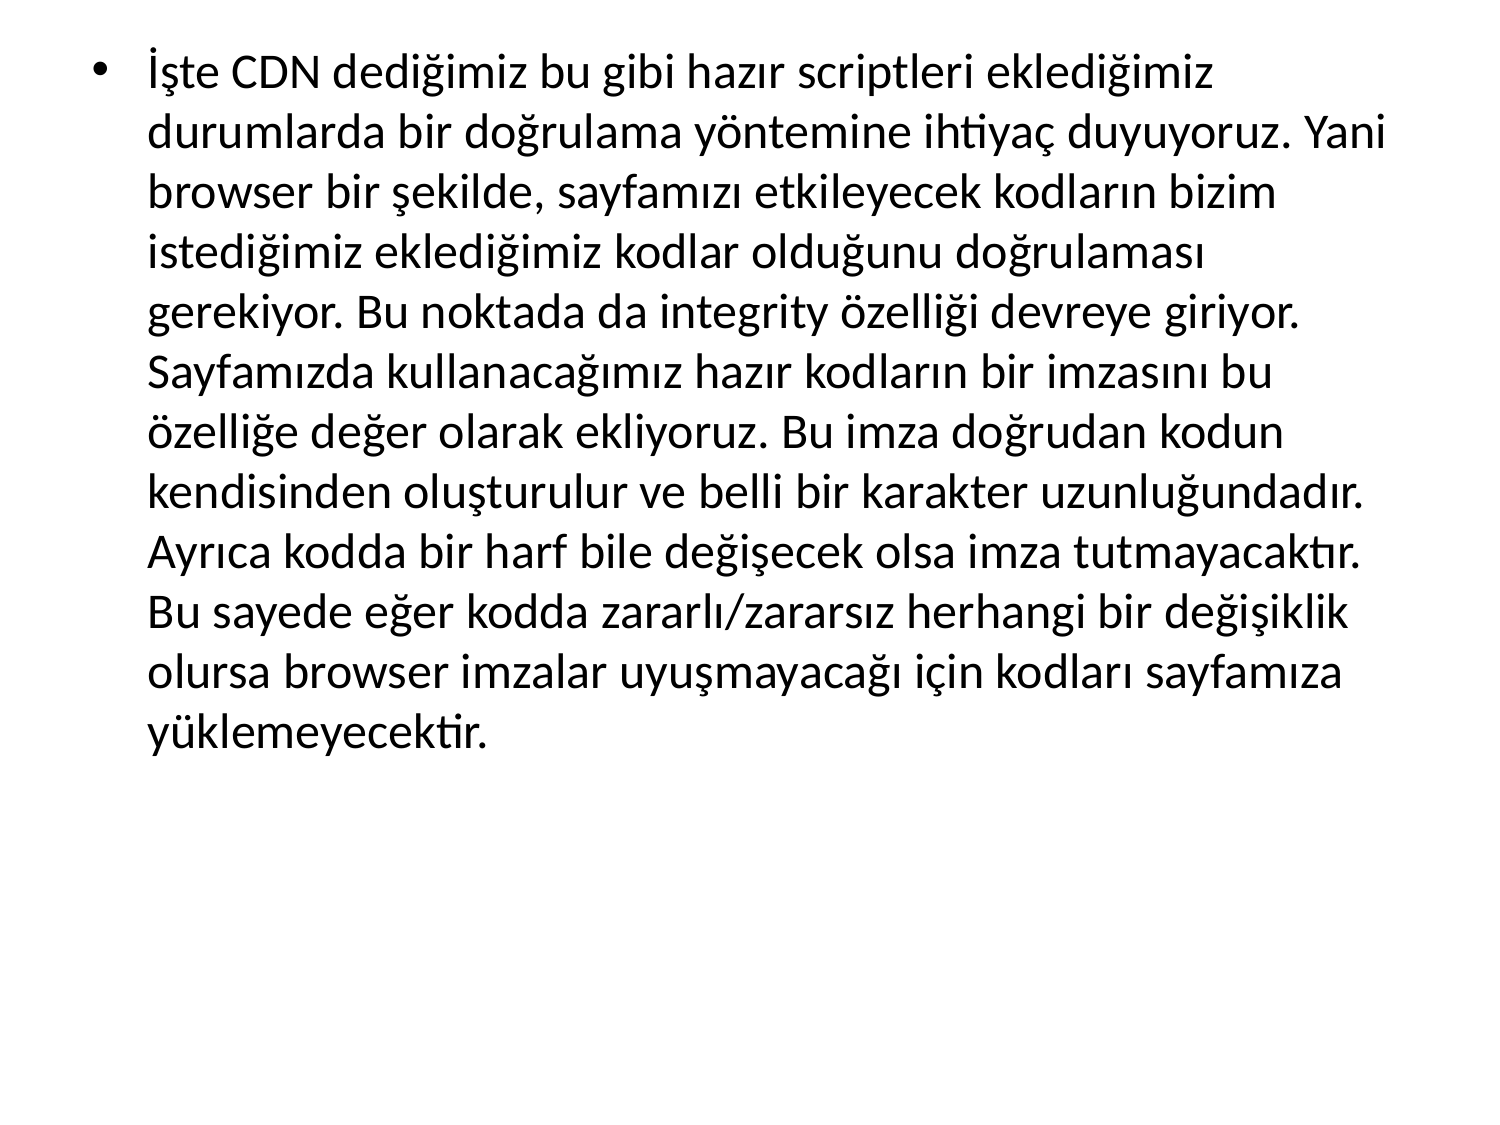

İşte CDN dediğimiz bu gibi hazır scriptleri eklediğimiz durumlarda bir doğrulama yöntemine ihtiyaç duyuyoruz. Yani browser bir şekilde, sayfamızı etkileyecek kodların bizim istediğimiz eklediğimiz kodlar olduğunu doğrulaması gerekiyor. Bu noktada da integrity özelliği devreye giriyor. Sayfamızda kullanacağımız hazır kodların bir imzasını bu özelliğe değer olarak ekliyoruz. Bu imza doğrudan kodun kendisinden oluşturulur ve belli bir karakter uzunluğundadır. Ayrıca kodda bir harf bile değişecek olsa imza tutmayacaktır. Bu sayede eğer kodda zararlı/zararsız herhangi bir değişiklik olursa browser imzalar uyuşmayacağı için kodları sayfamıza yüklemeyecektir.